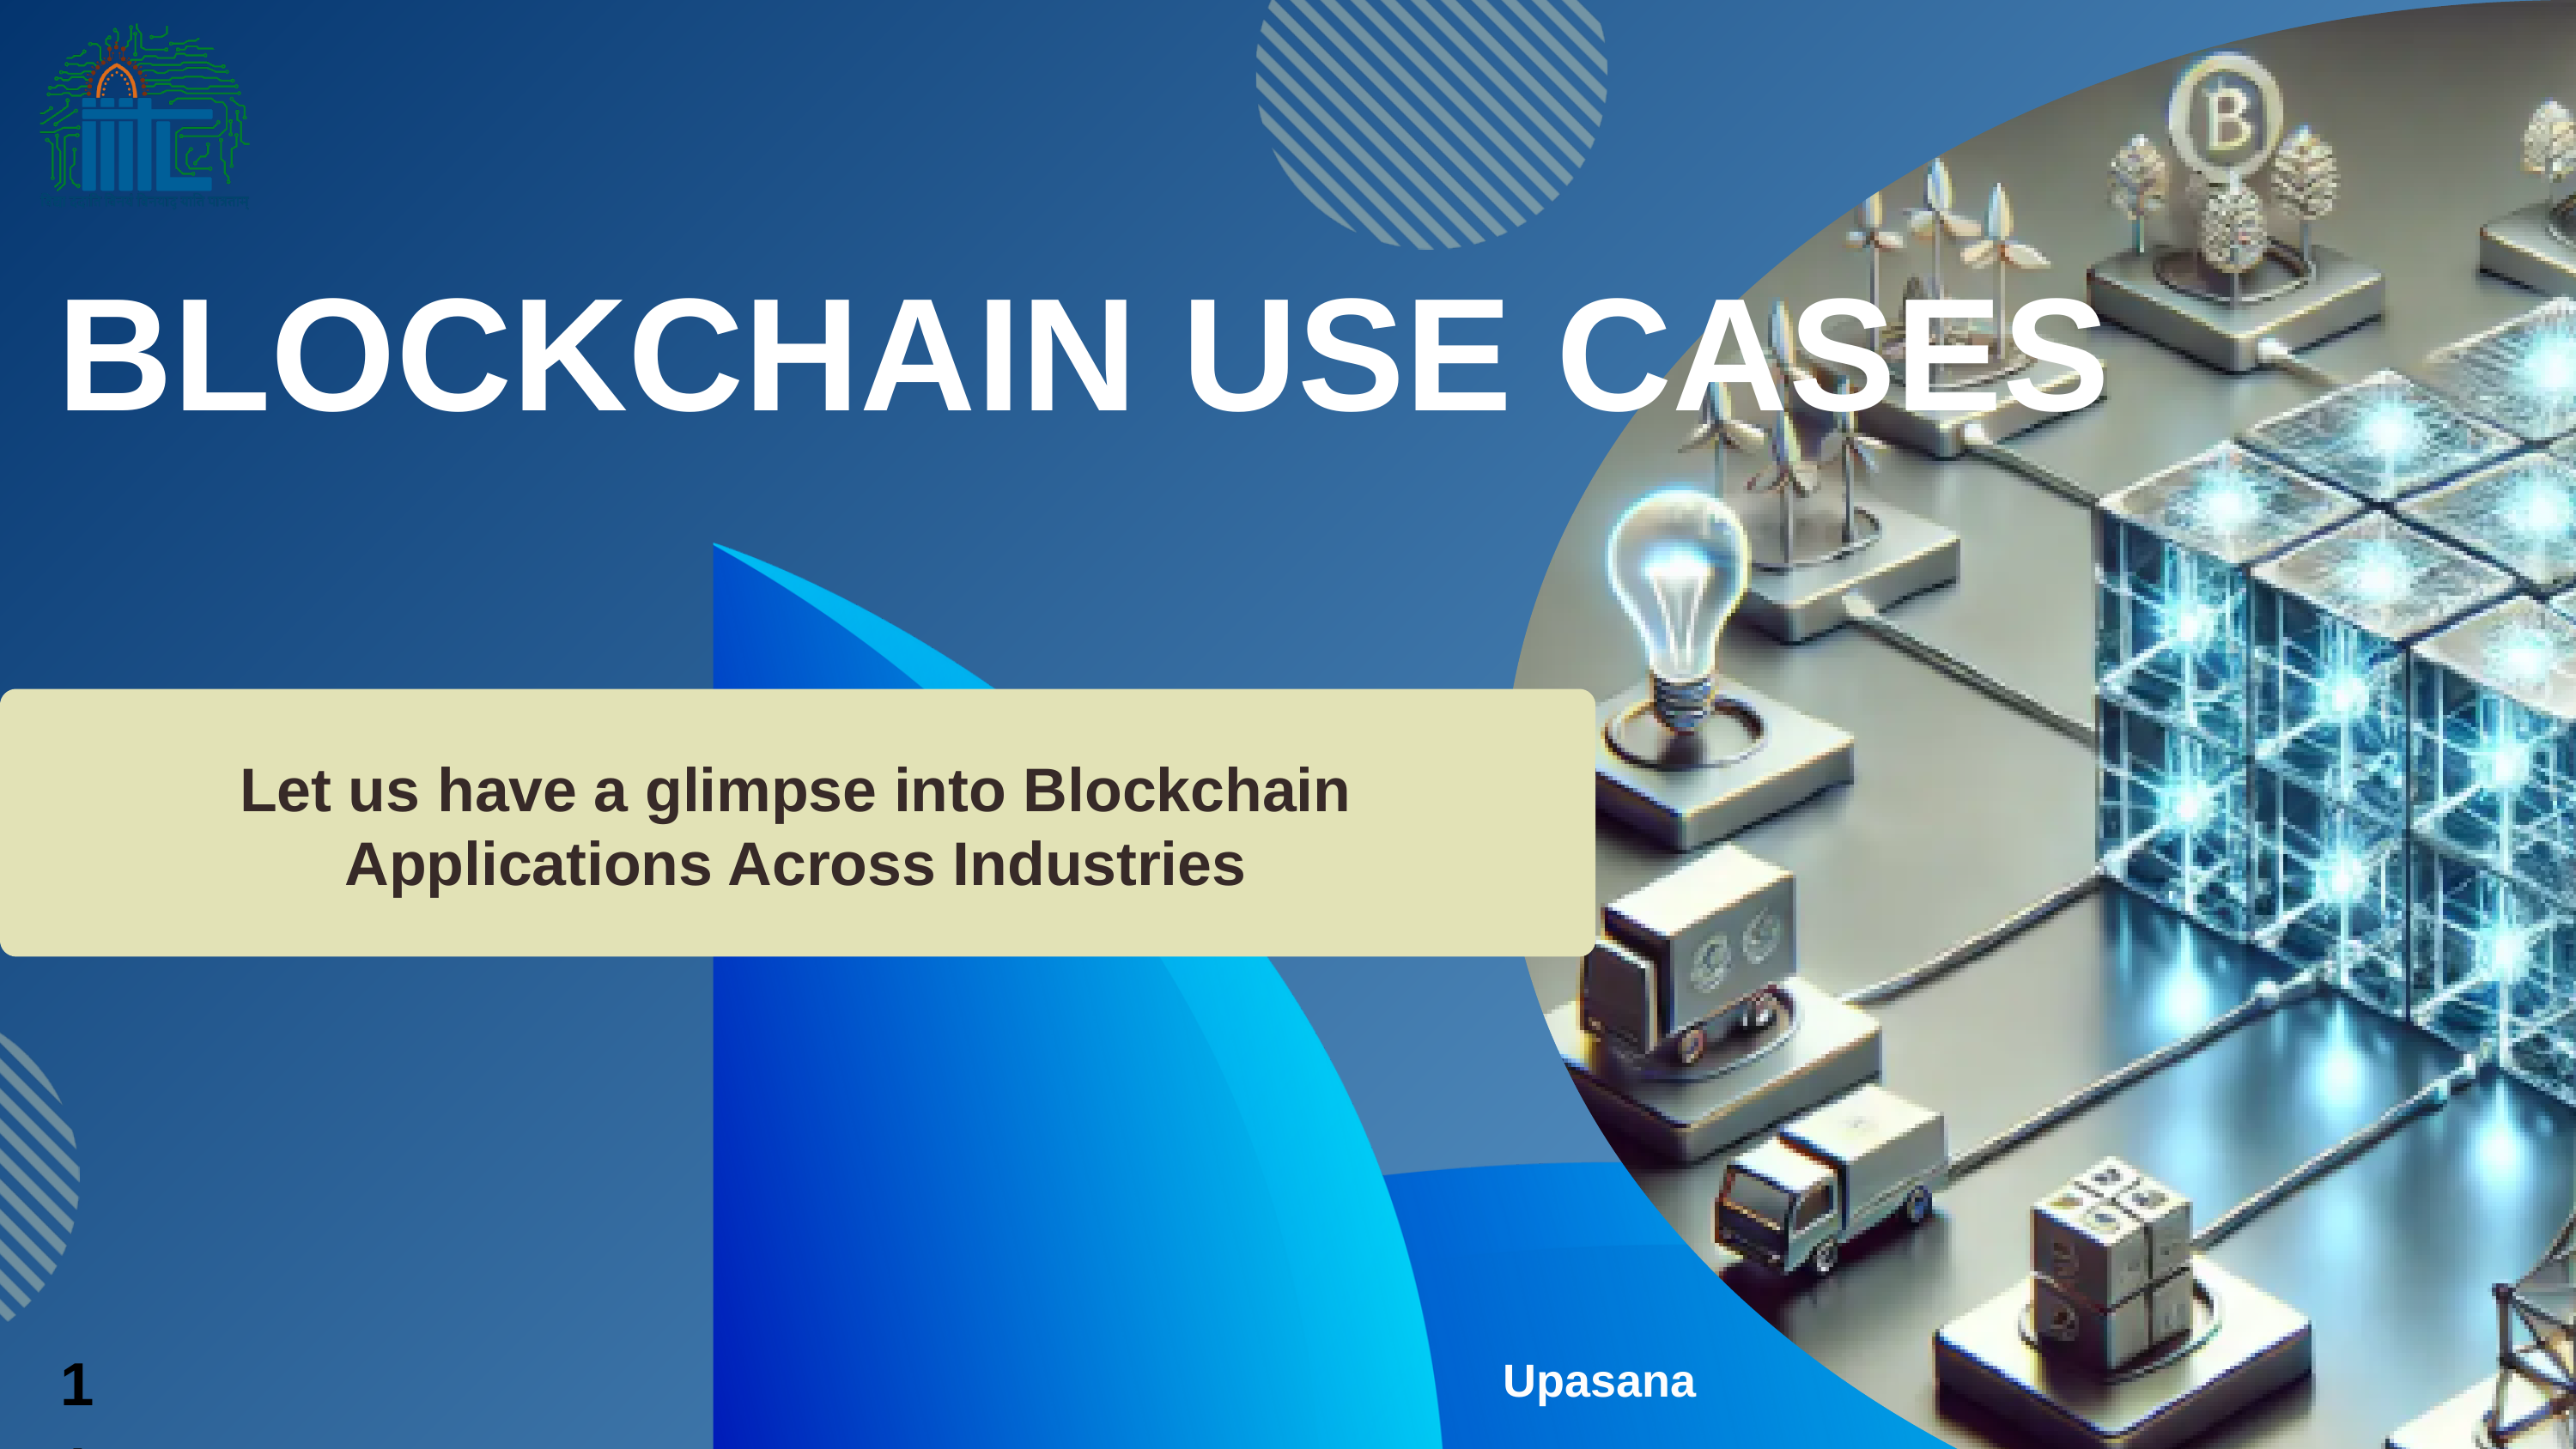

BLOCKCHAIN USE CASES

Let us have a glimpse into Blockchain Applications Across Industries

11
Upasana